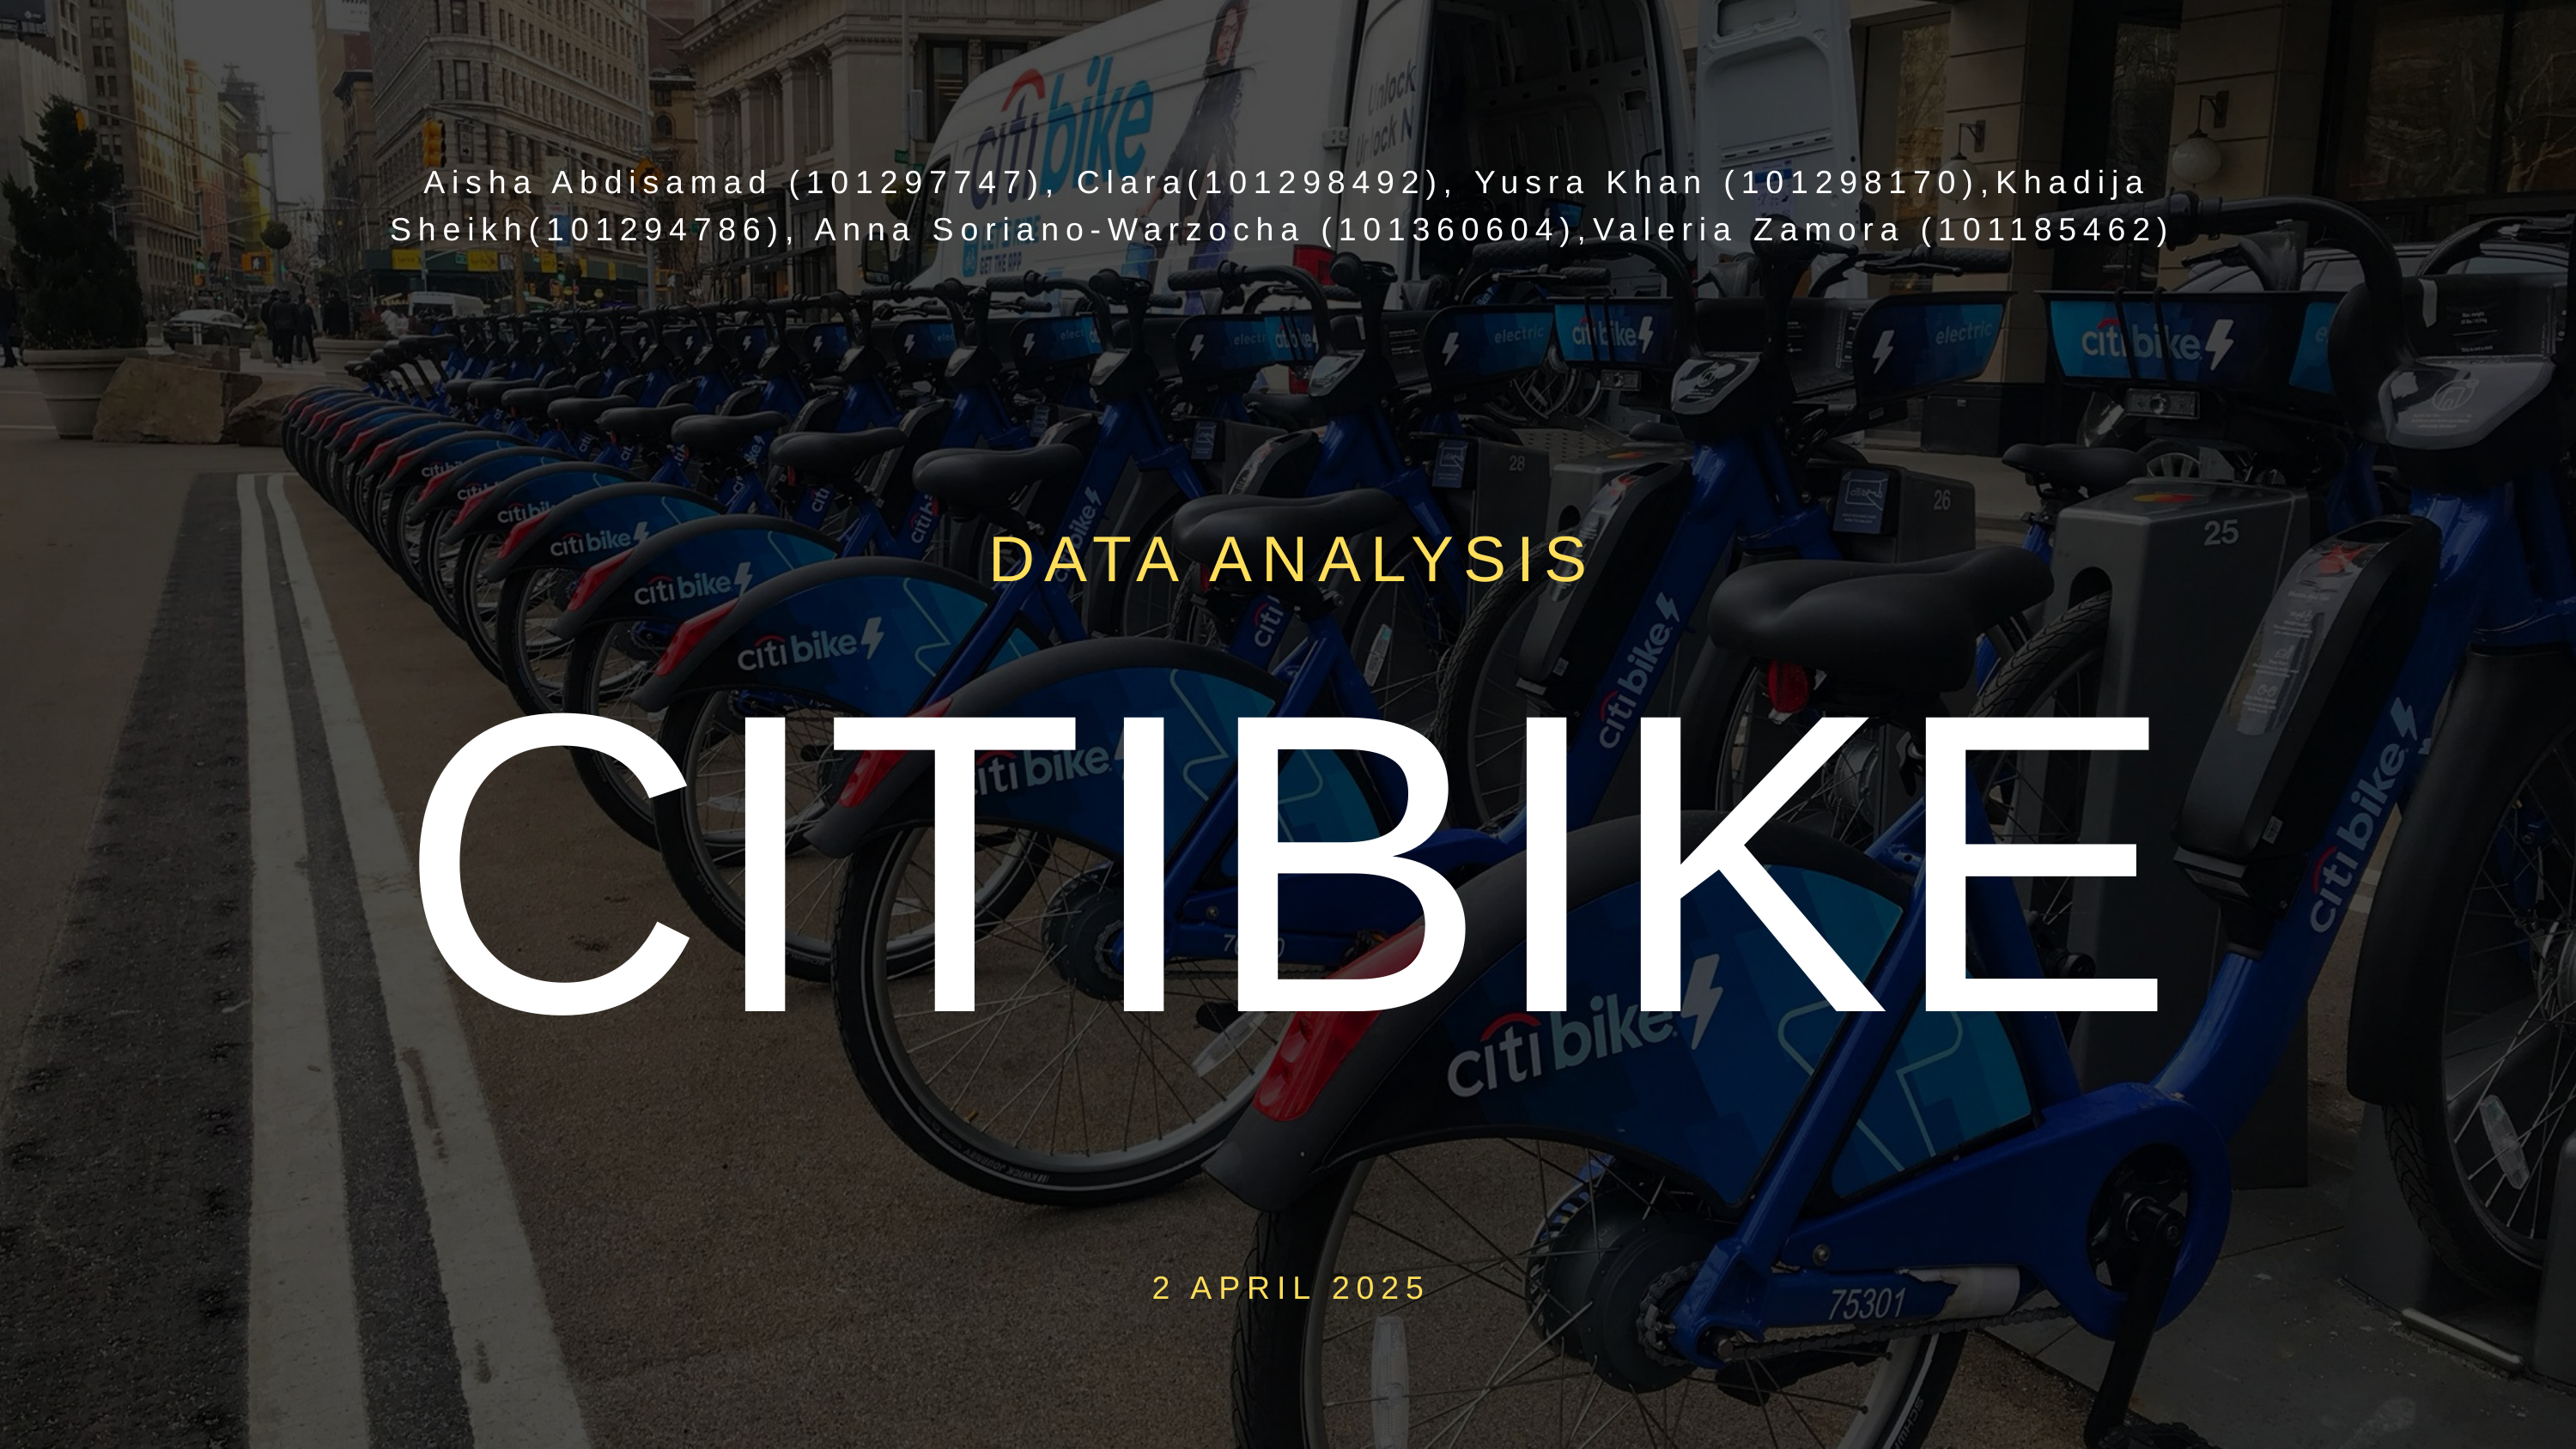

Aisha Abdisamad (101297747), Clara(101298492), Yusra Khan (101298170),Khadija Sheikh(101294786), Anna Soriano-Warzocha (101360604),Valeria Zamora (101185462)
DATA ANALYSIS
CITIBIKE
2 APRIL 2025